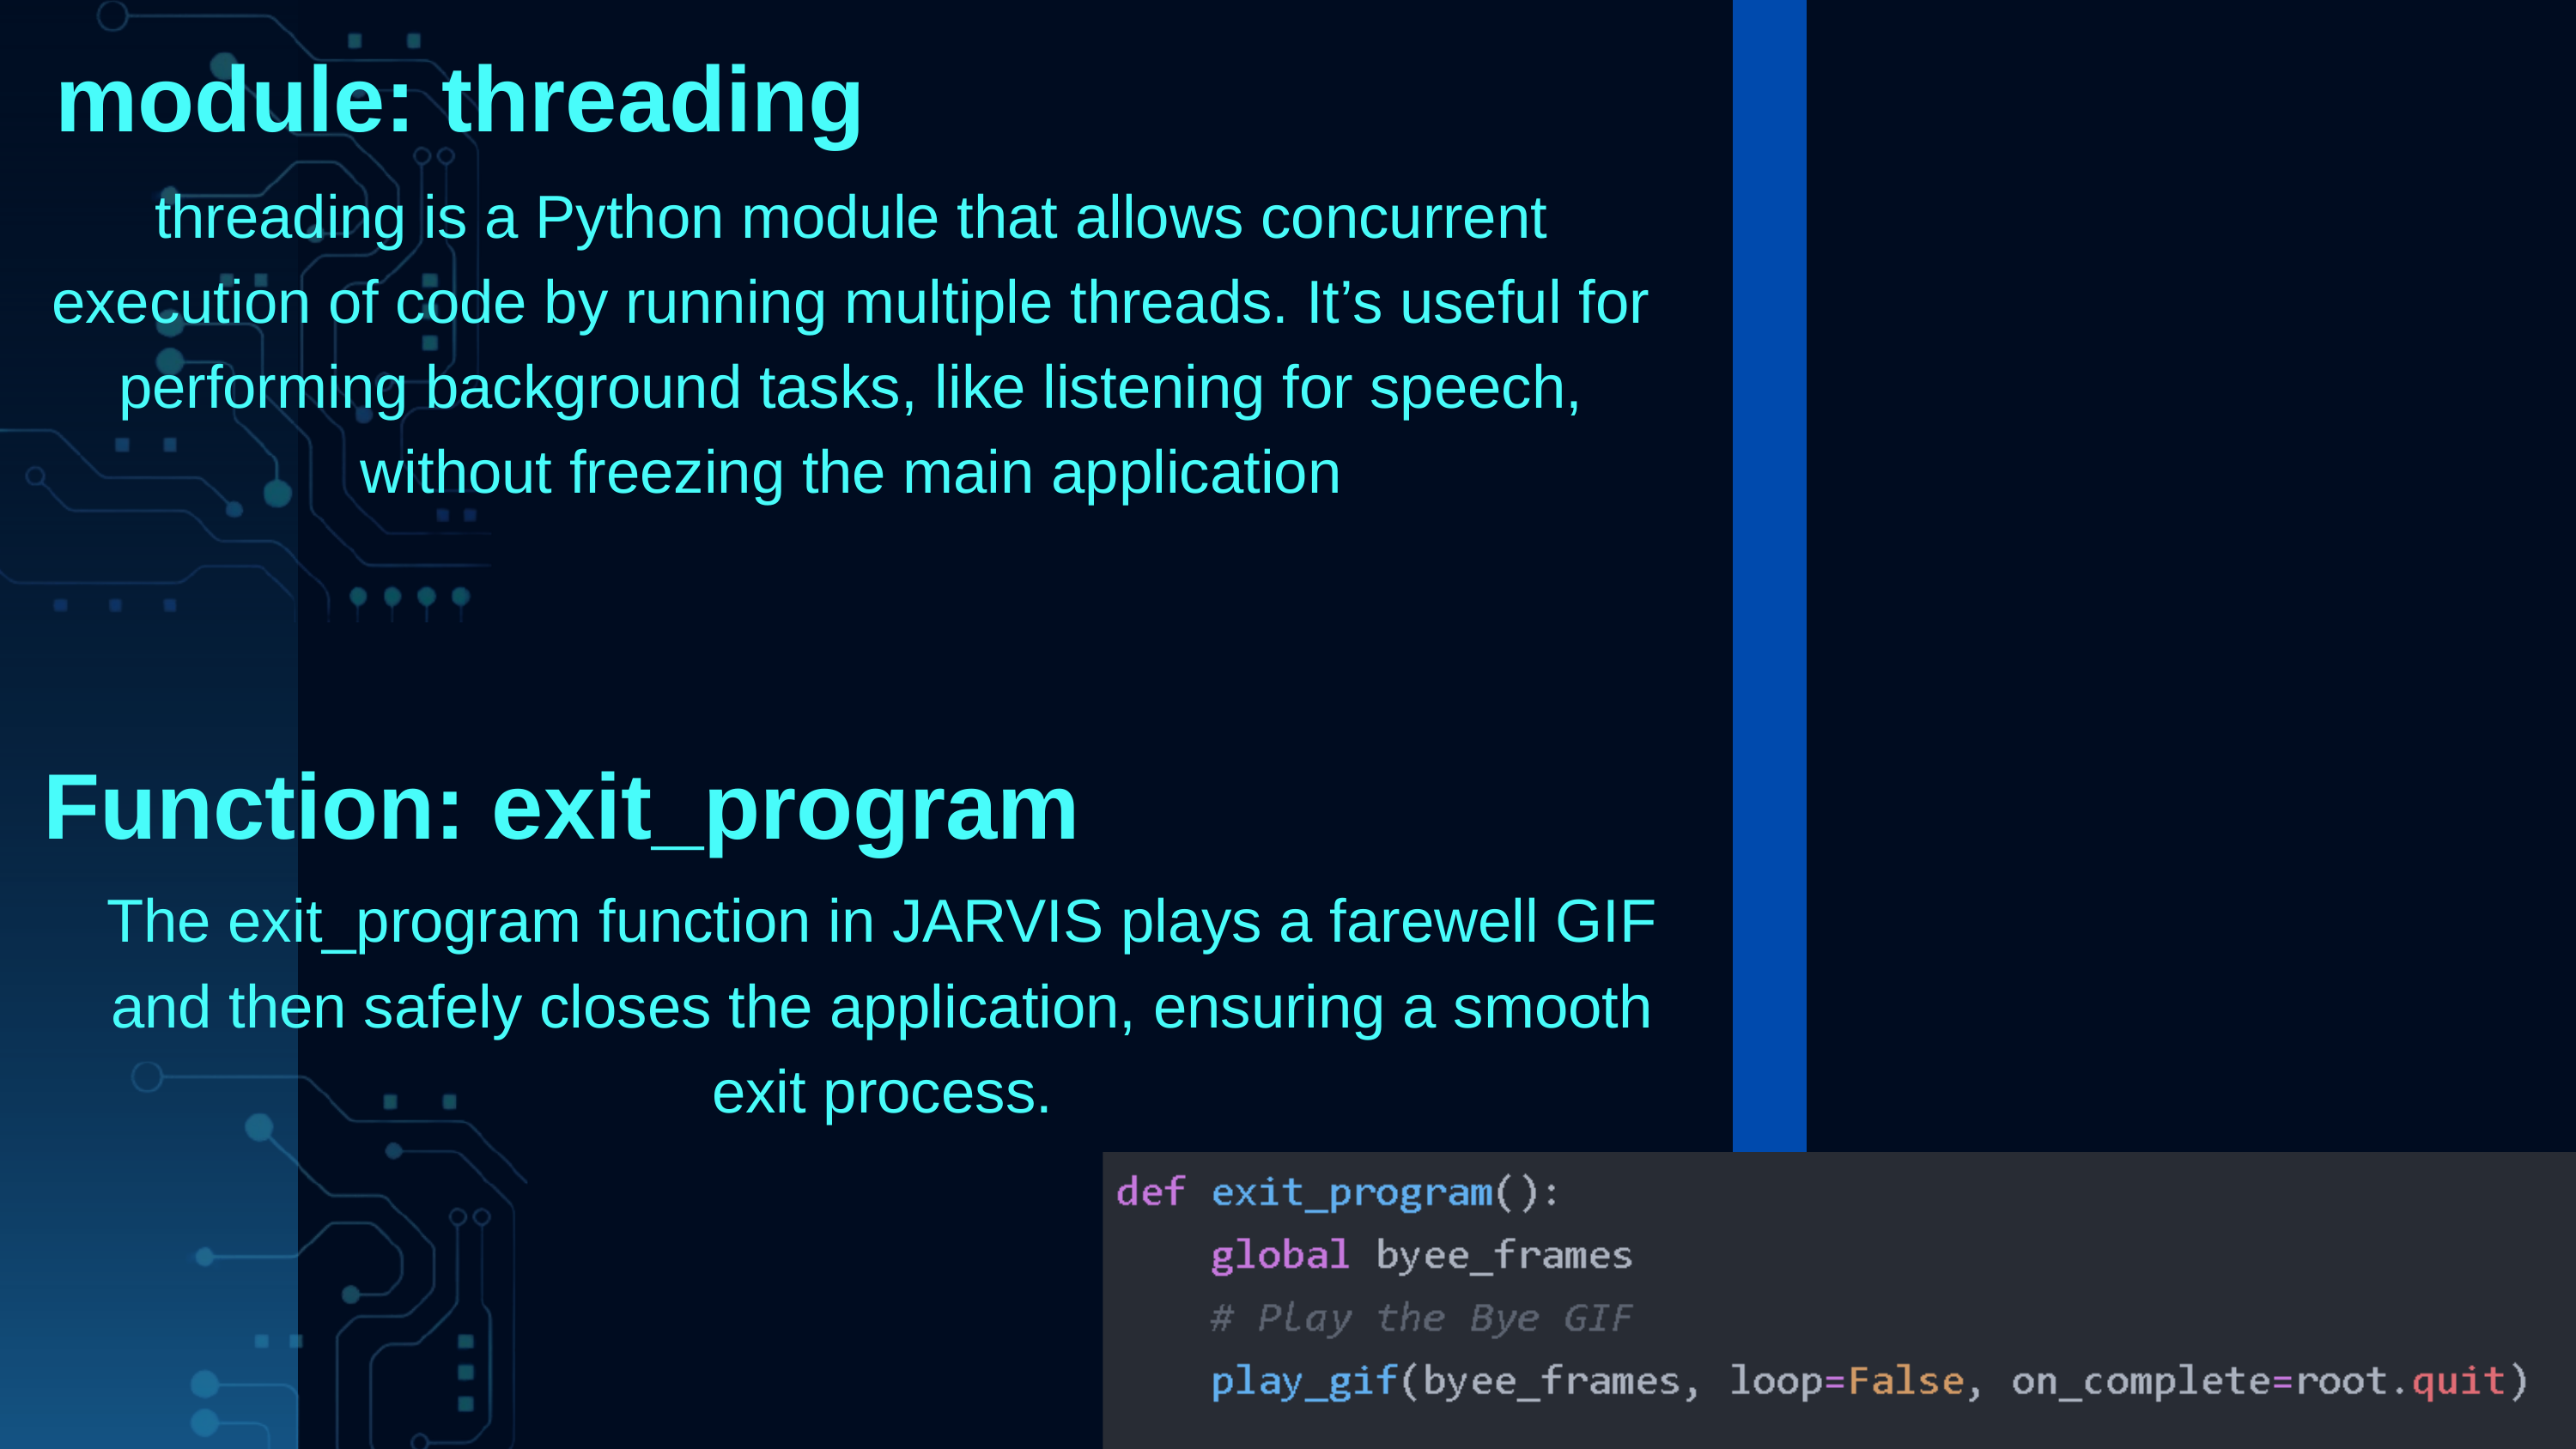

module: threading

threading is a Python module that allows concurrent execution of code by running multiple threads. It’s useful for performing background tasks, like listening for speech, without freezing the main application

Function: exit_program
The exit_program function in JARVIS plays a farewell GIF and then safely closes the application, ensuring a smooth exit process.